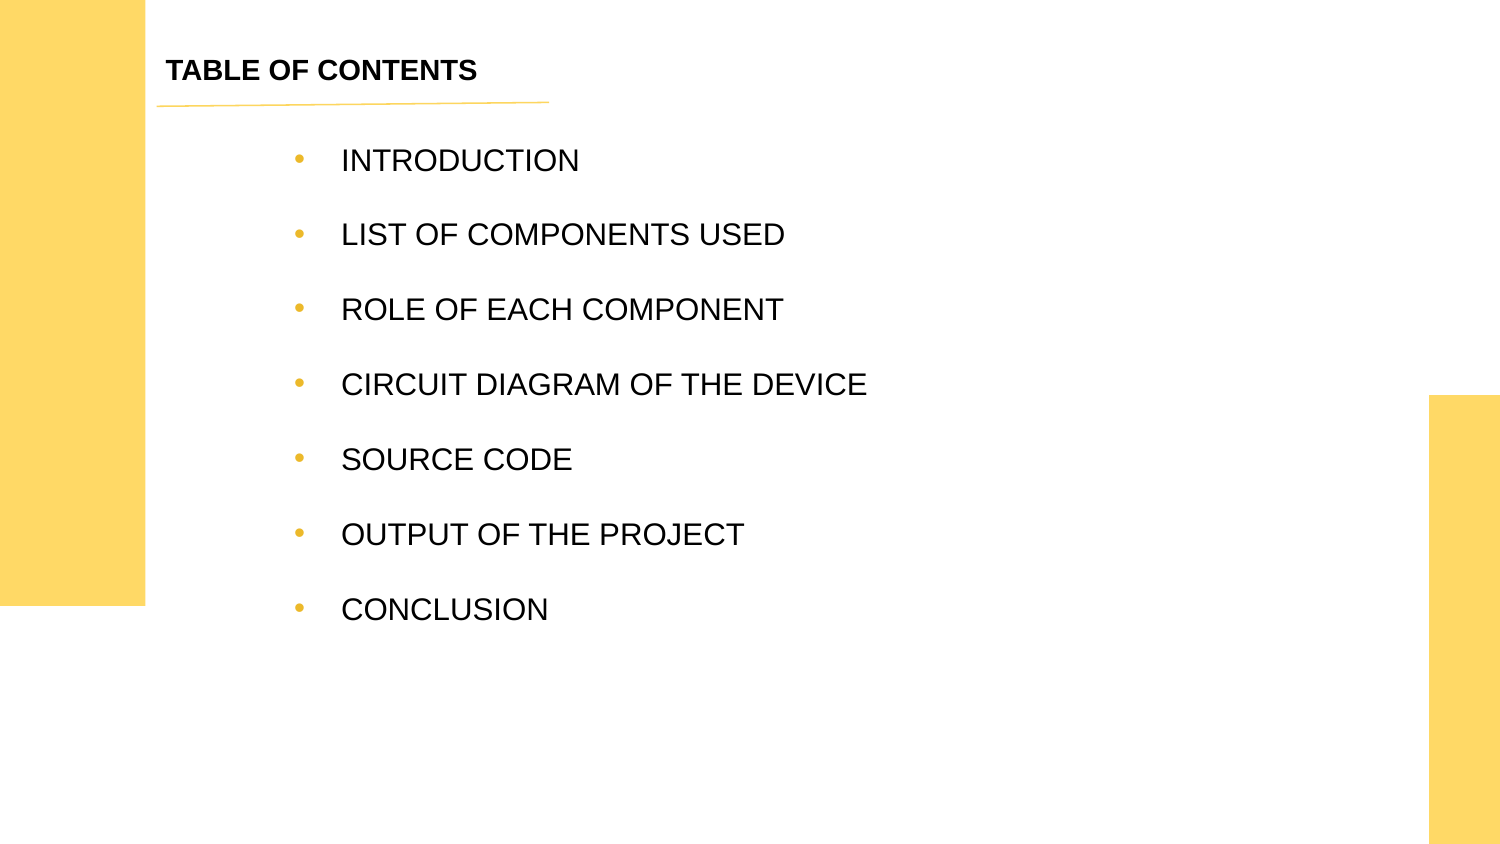

# TABLE OF CONTENTS
INTRODUCTION

LIST OF COMPONENTS USED

ROLE OF EACH COMPONENT

CIRCUIT DIAGRAM OF THE DEVICE

SOURCE CODE

OUTPUT OF THE PROJECT

CONCLUSION